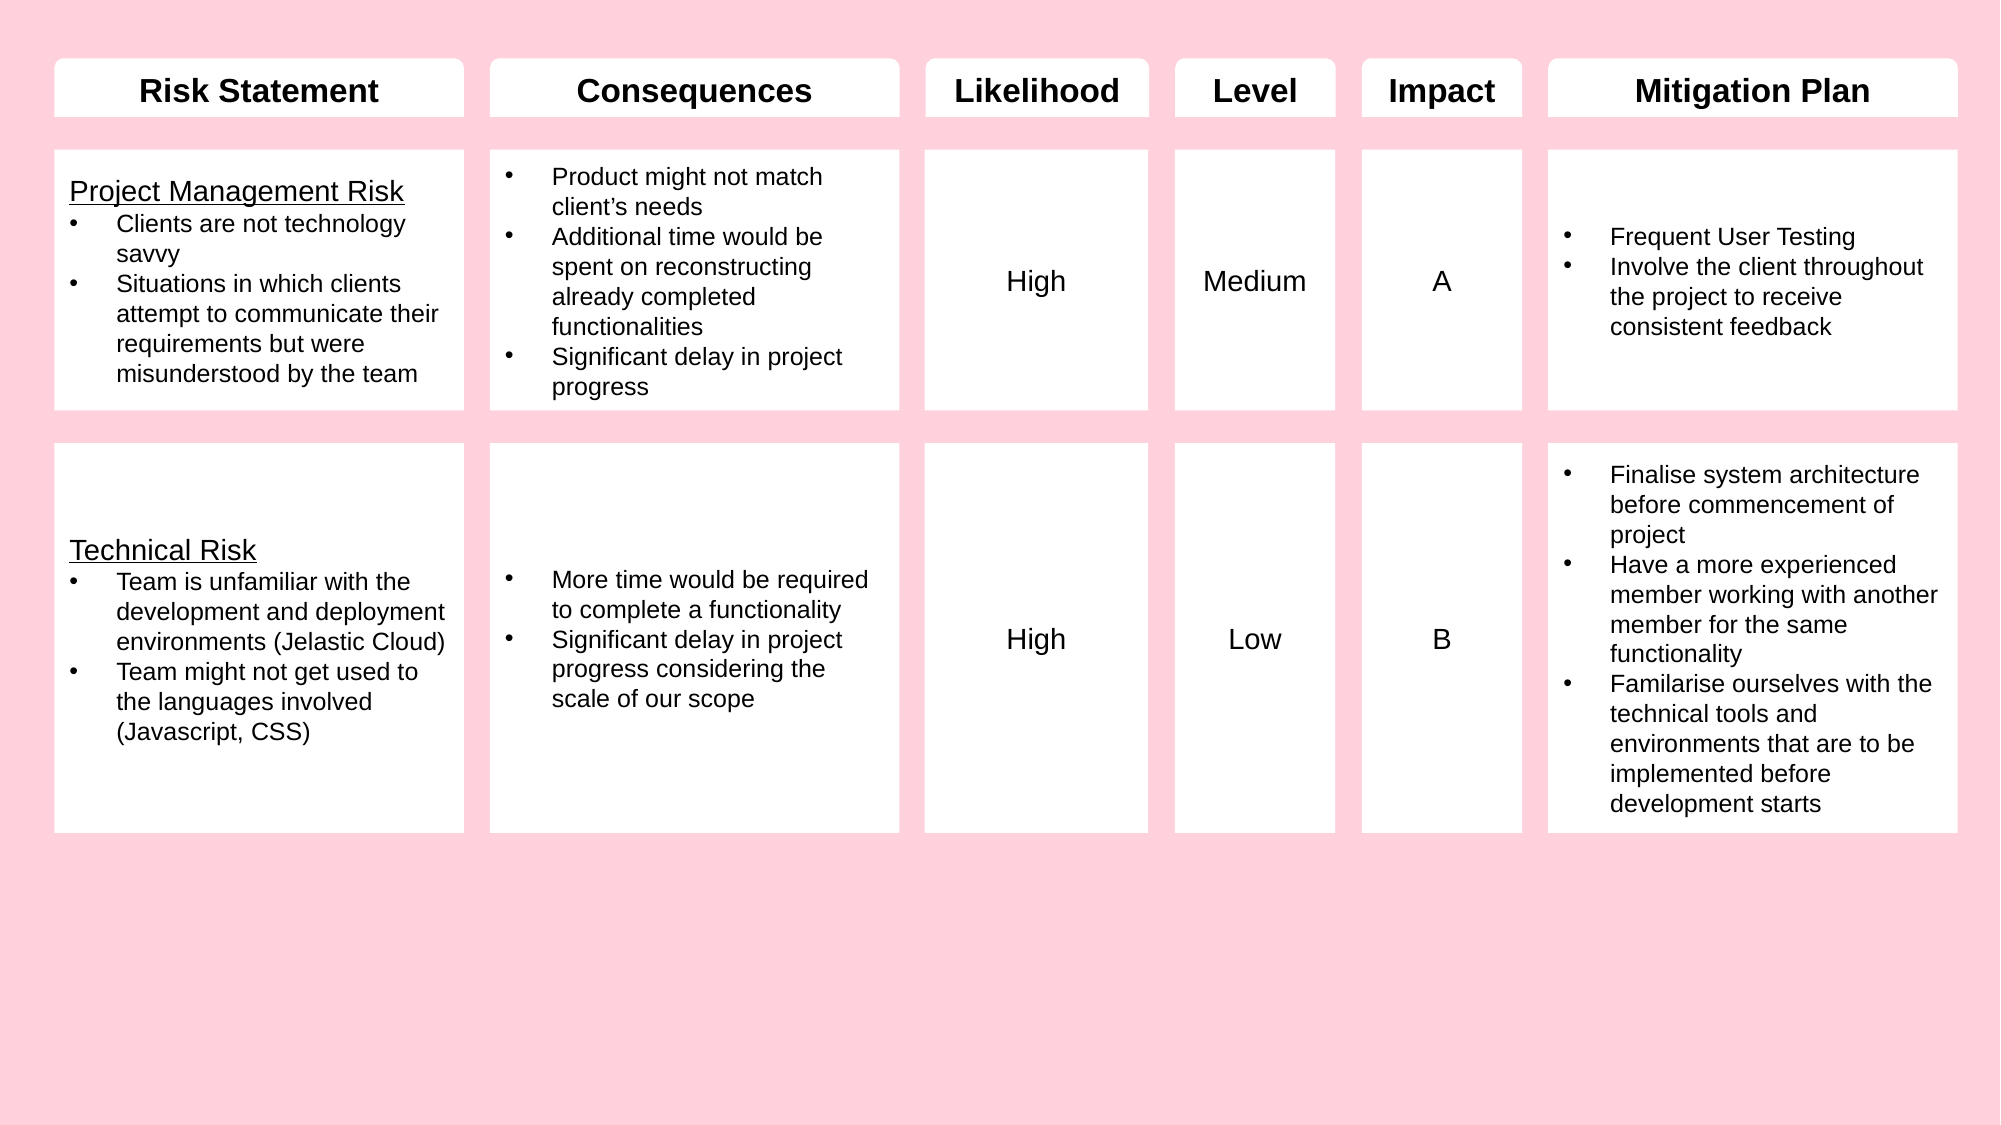

Impact
Mitigation Plan
Level
Consequences
Likelihood
Risk Statement
Product might not match client’s needs
Additional time would be spent on reconstructing already completed functionalities
Significant delay in project progress
Project Management Risk
Clients are not technology savvy
Situations in which clients attempt to communicate their requirements but were misunderstood by the team
High
Medium
A
Frequent User Testing
Involve the client throughout the project to receive consistent feedback
Technical Risk
Team is unfamiliar with the development and deployment environments (Jelastic Cloud)
Team might not get used to the languages involved (Javascript, CSS)
More time would be required to complete a functionality
Significant delay in project progress considering the scale of our scope
High
Low
B
Finalise system architecture before commencement of project
Have a more experienced member working with another member for the same functionality
Familarise ourselves with the technical tools and environments that are to be implemented before development starts